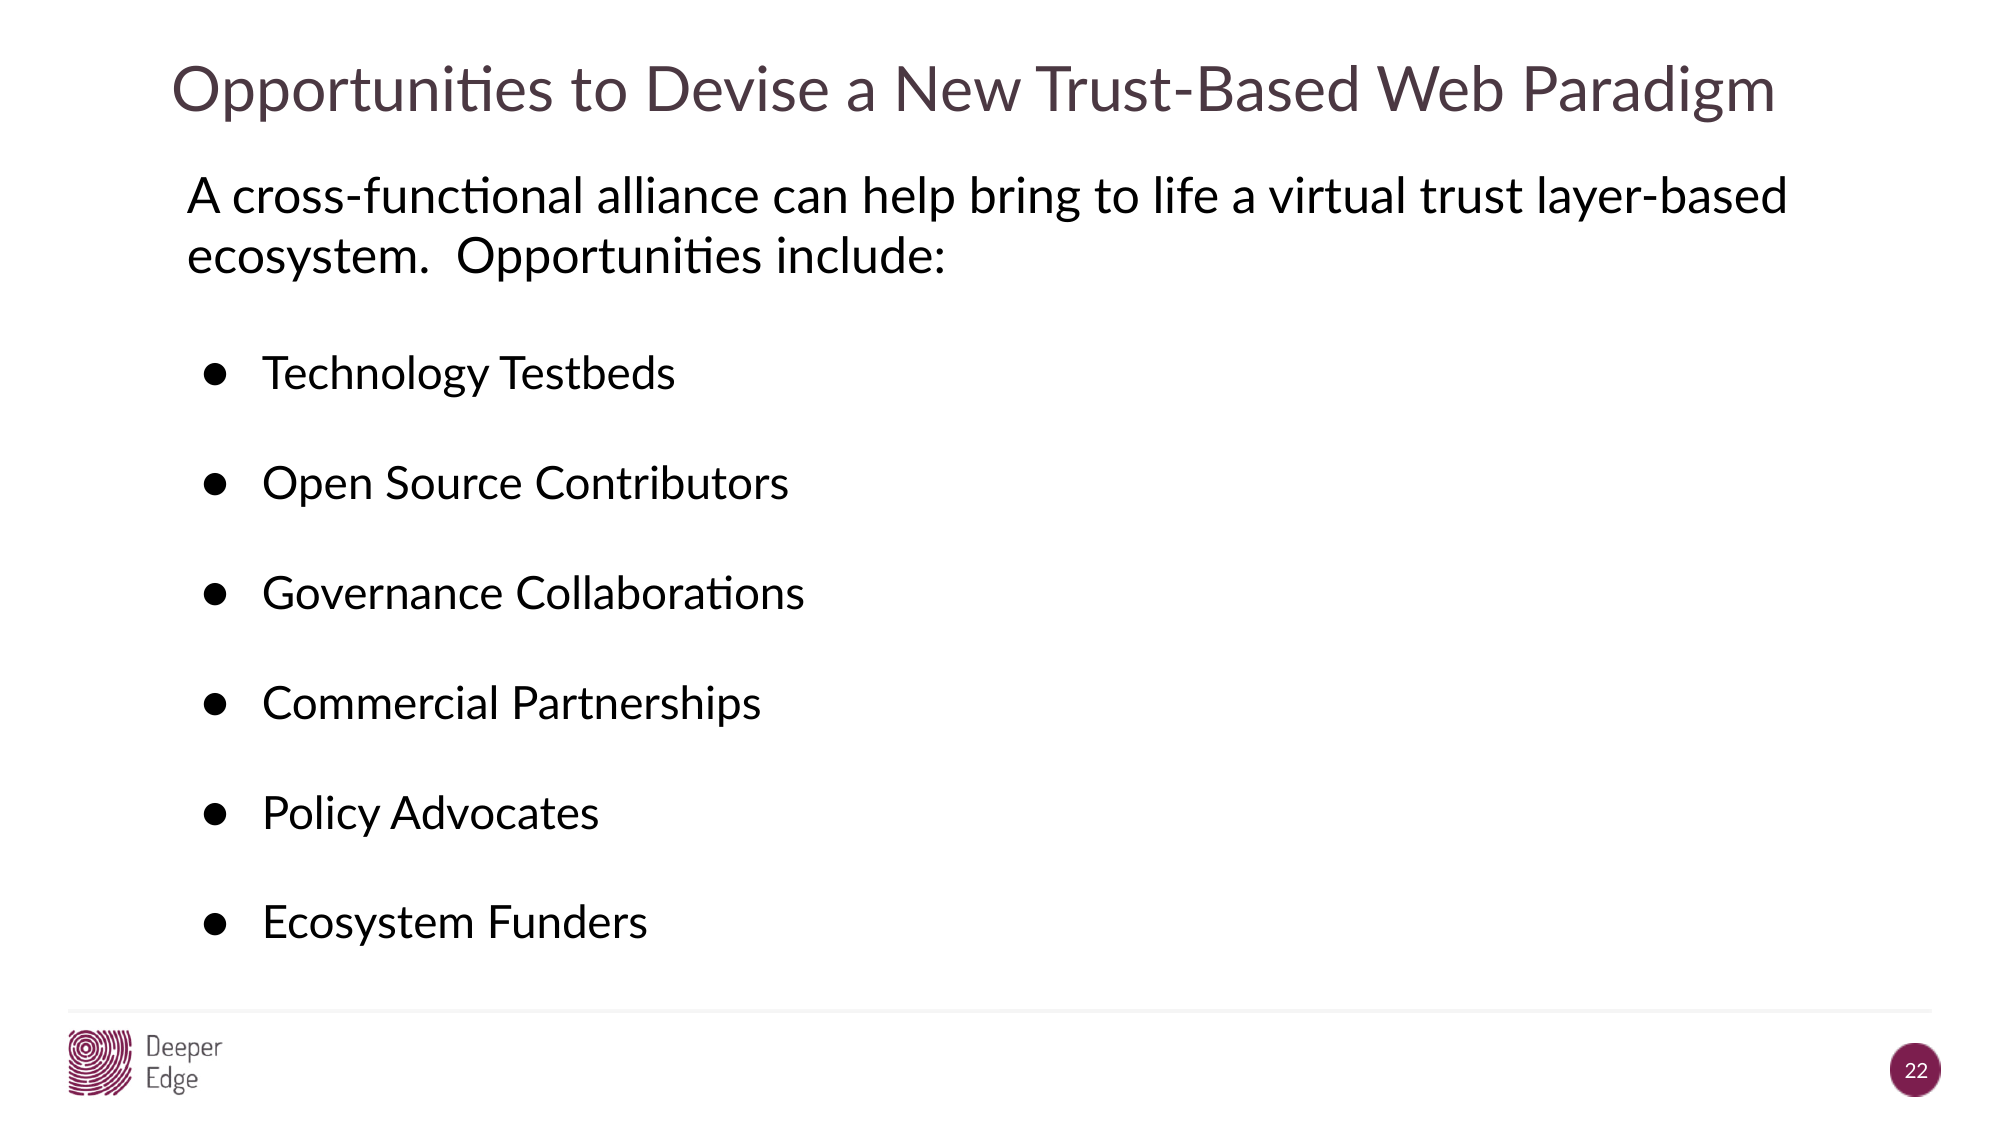

Opportunities to Devise a New Trust-Based Web Paradigm
A cross-functional alliance can help bring to life a virtual trust layer-based ecosystem.  Opportunities include:

Technology Testbeds

Open Source Contributors

Governance Collaborations

Commercial Partnerships

Policy Advocates

Ecosystem Funders

22